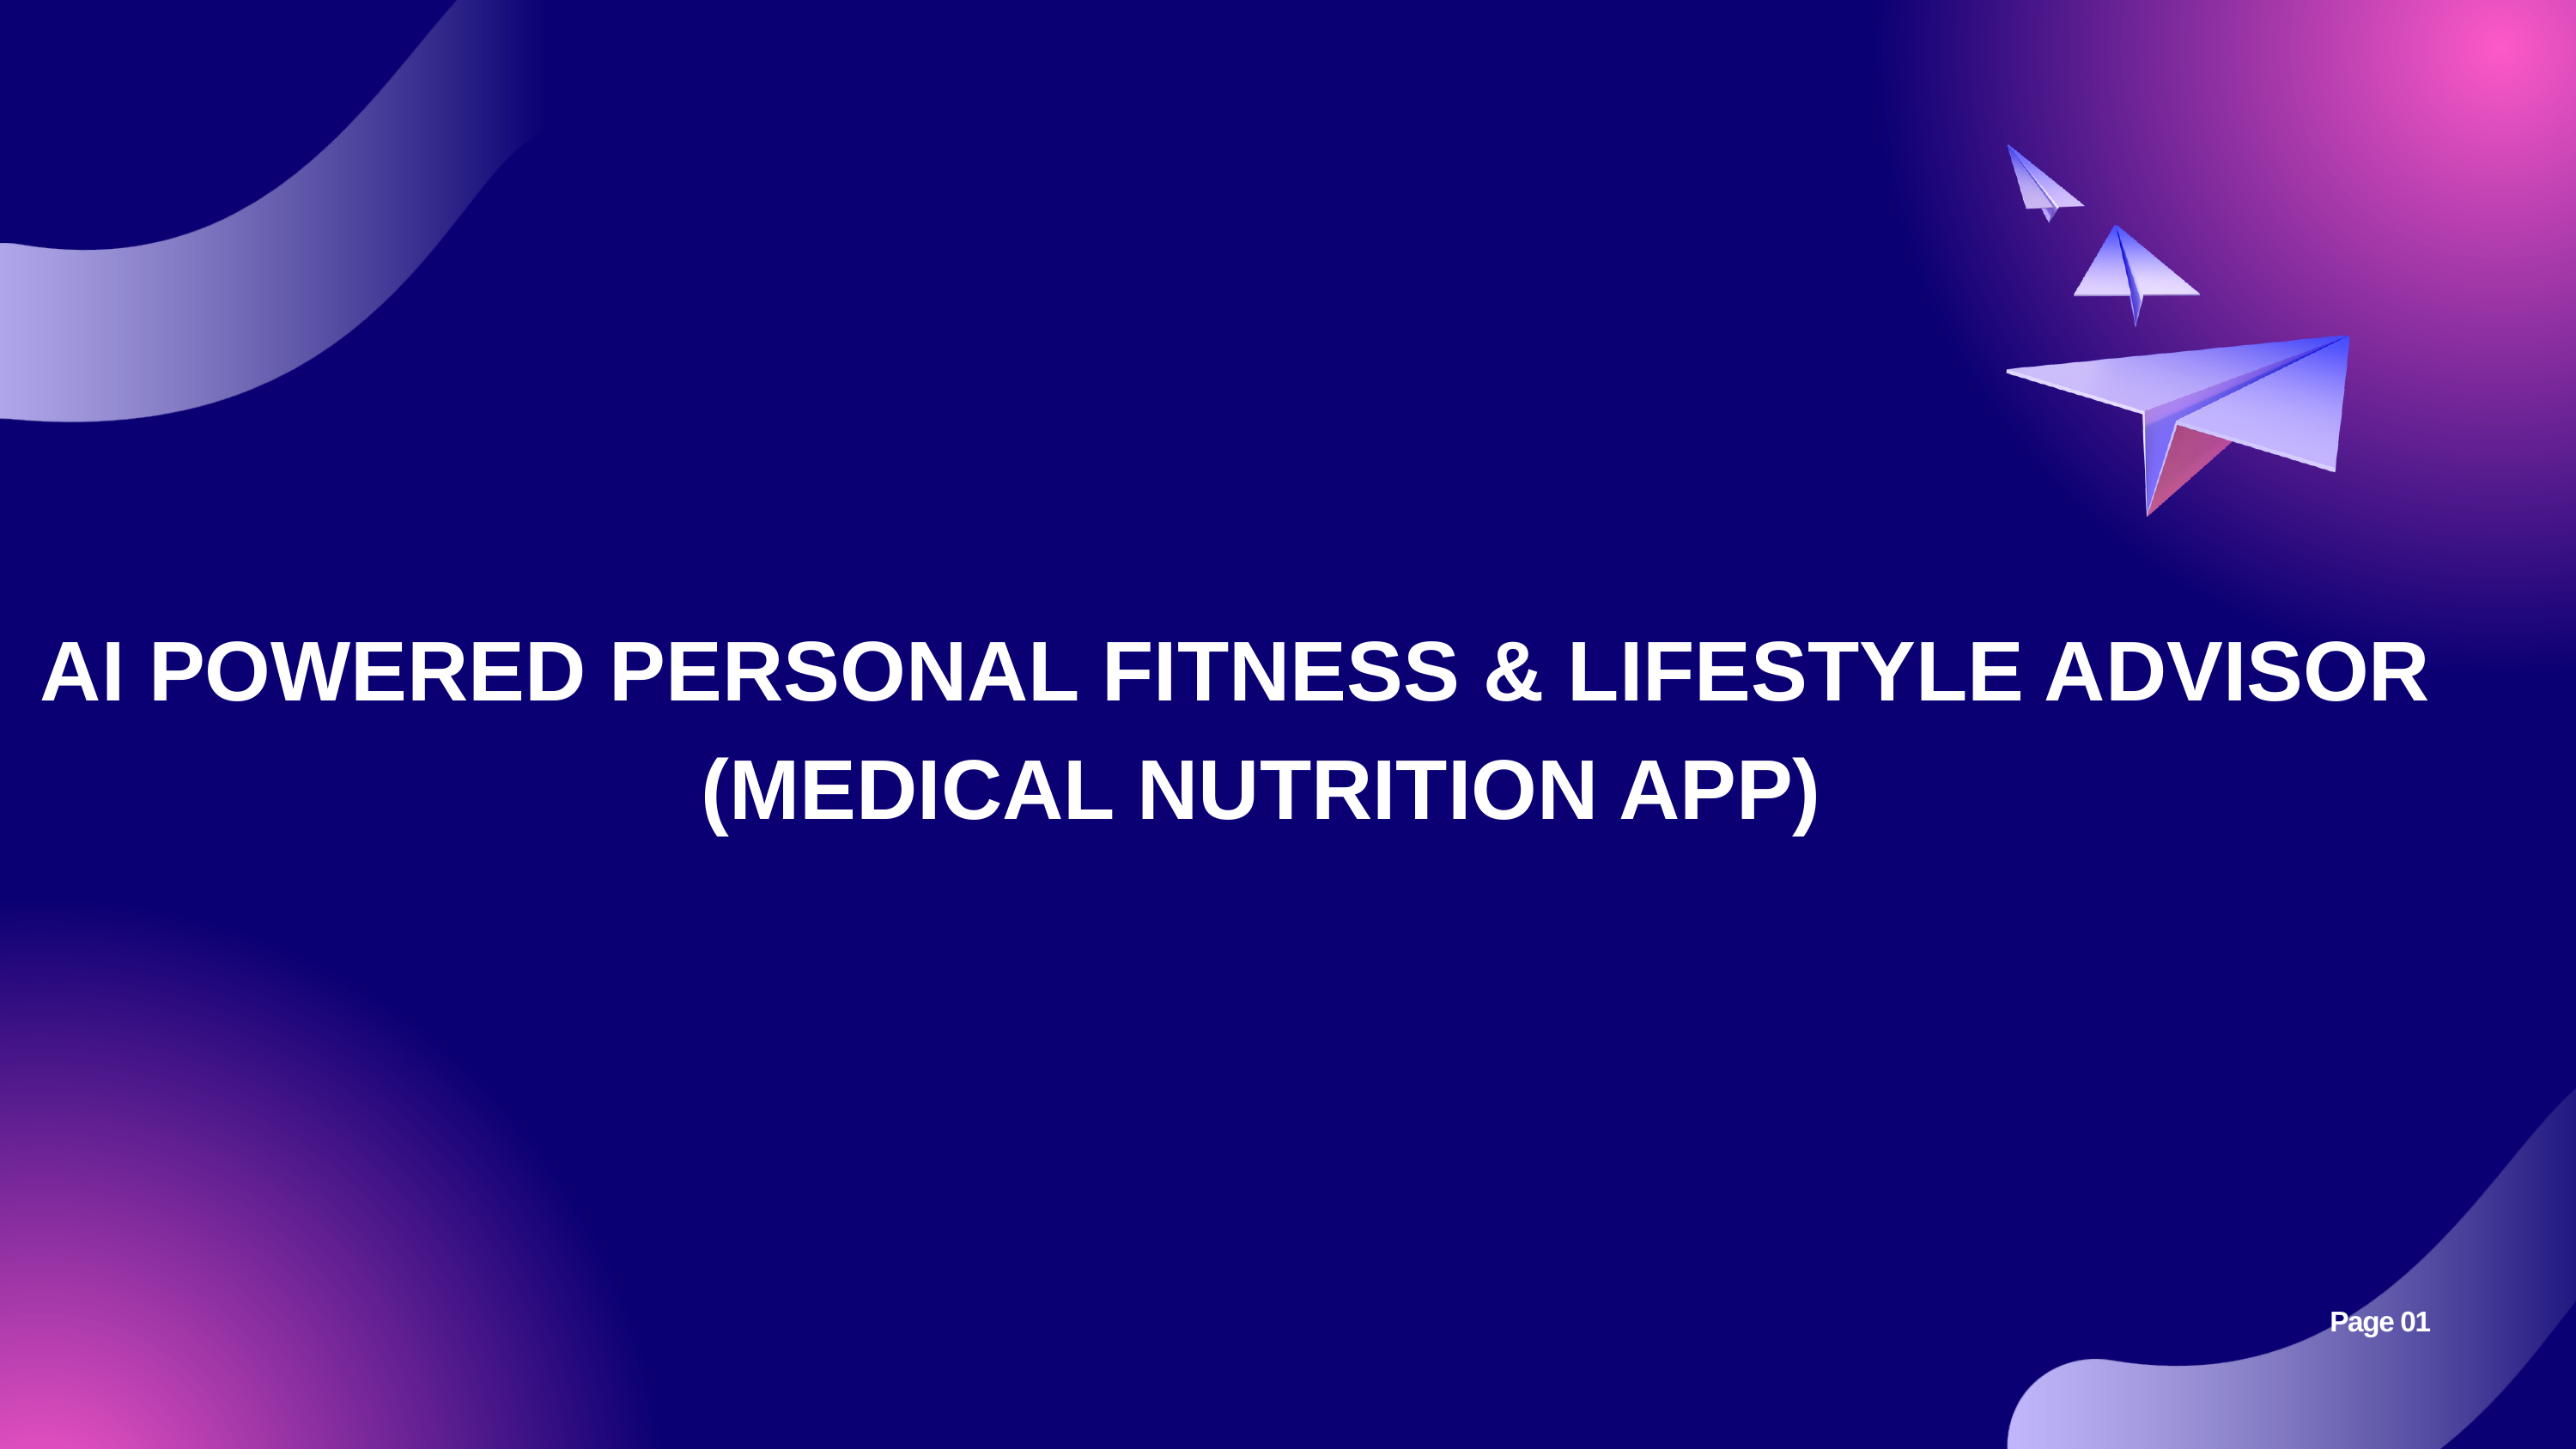

AI POWERED PERSONAL FITNESS & LIFESTYLE ADVISOR
                            (MEDICAL NUTRITION APP)

Page 01